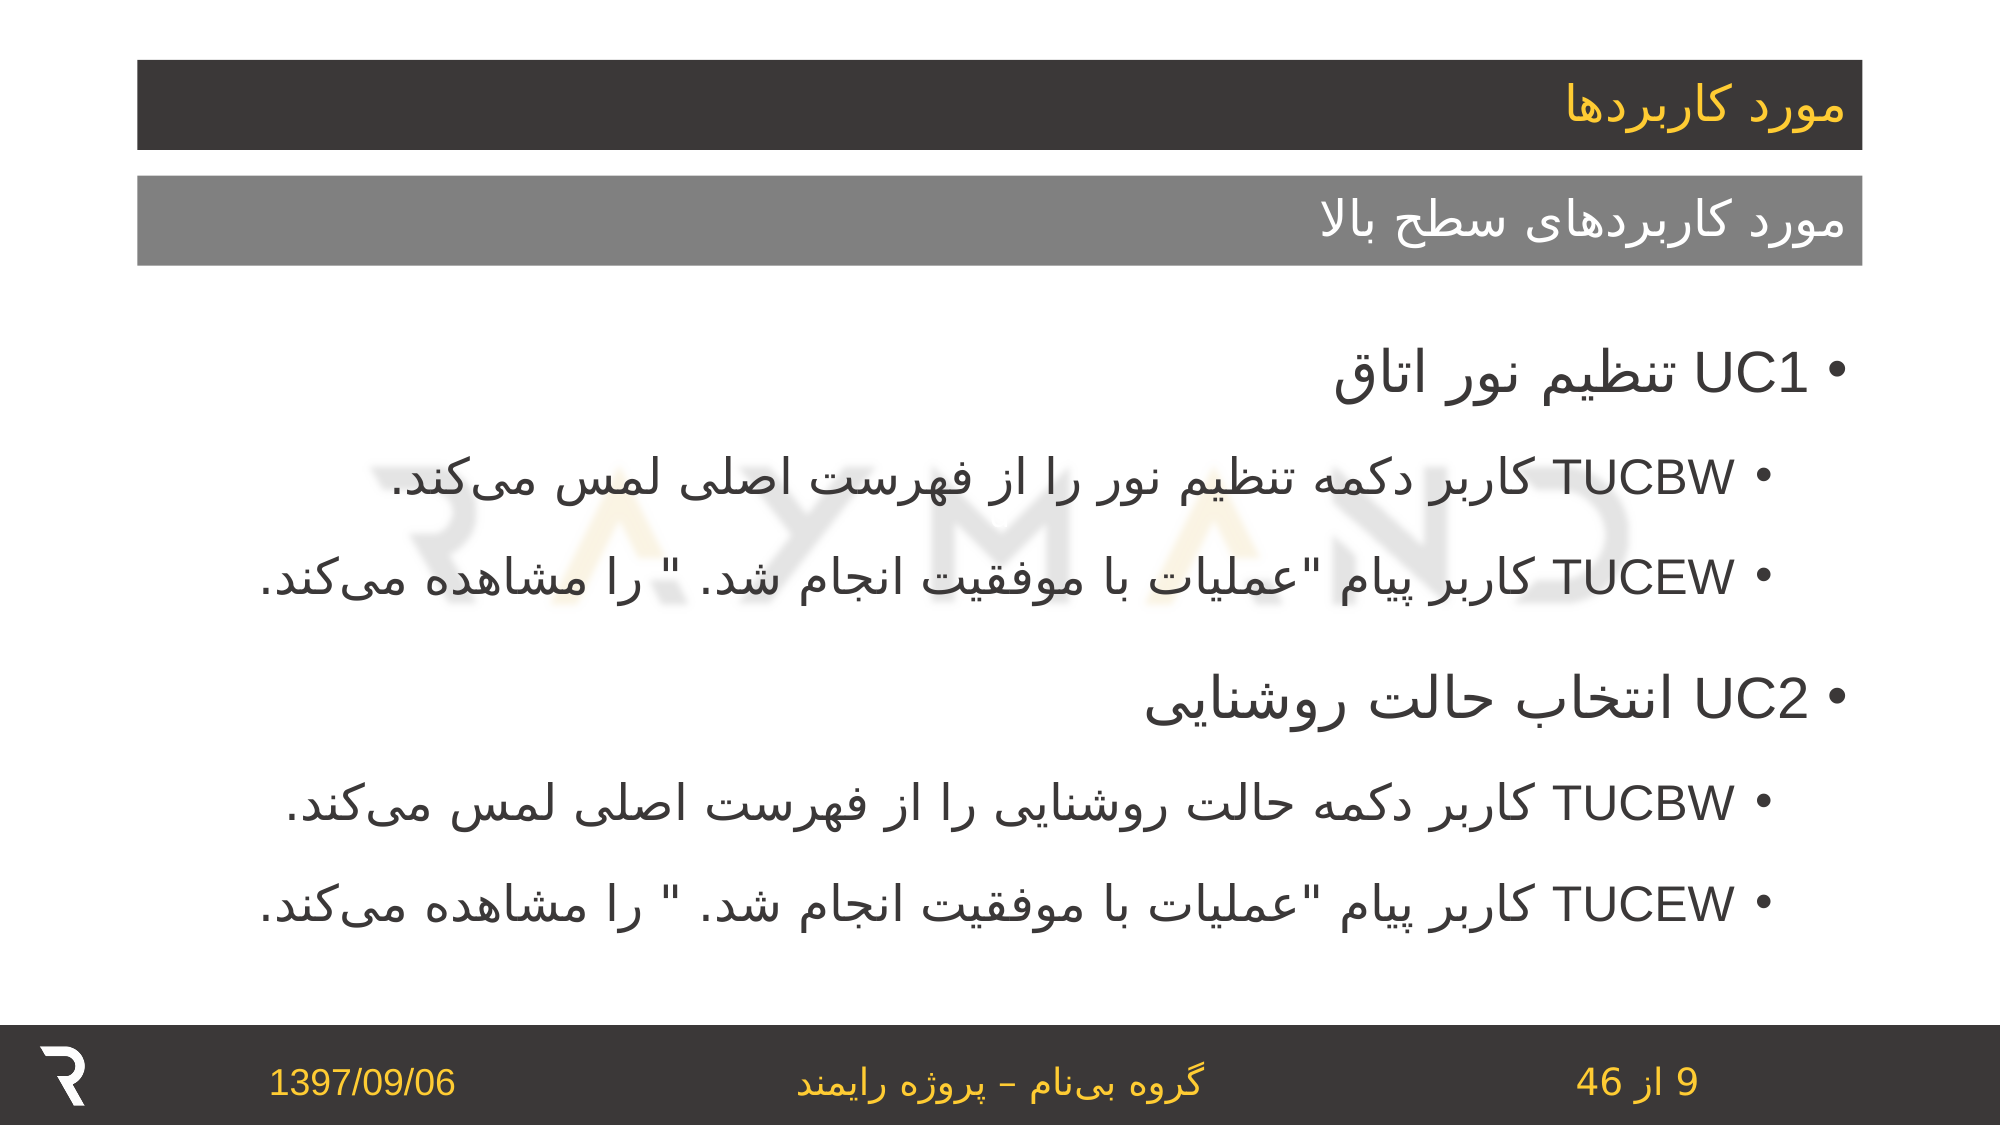

# مورد کاربردها
مورد کاربردهای سطح بالا
UC1 تنظیم نور اتاق
TUCBW کاربر دکمه تنظیم نور را از فهرست اصلی لمس می‌کند.
TUCEW کاربر پیام "عملیات با موفقیت انجام شد. " را مشاهده می‌کند.
UC2 انتخاب حالت روشنایی
TUCBW کاربر دکمه حالت روشنایی را از فهرست اصلی لمس می‌کند.
TUCEW کاربر پیام "عملیات با موفقیت انجام شد. " را مشاهده می‌کند.